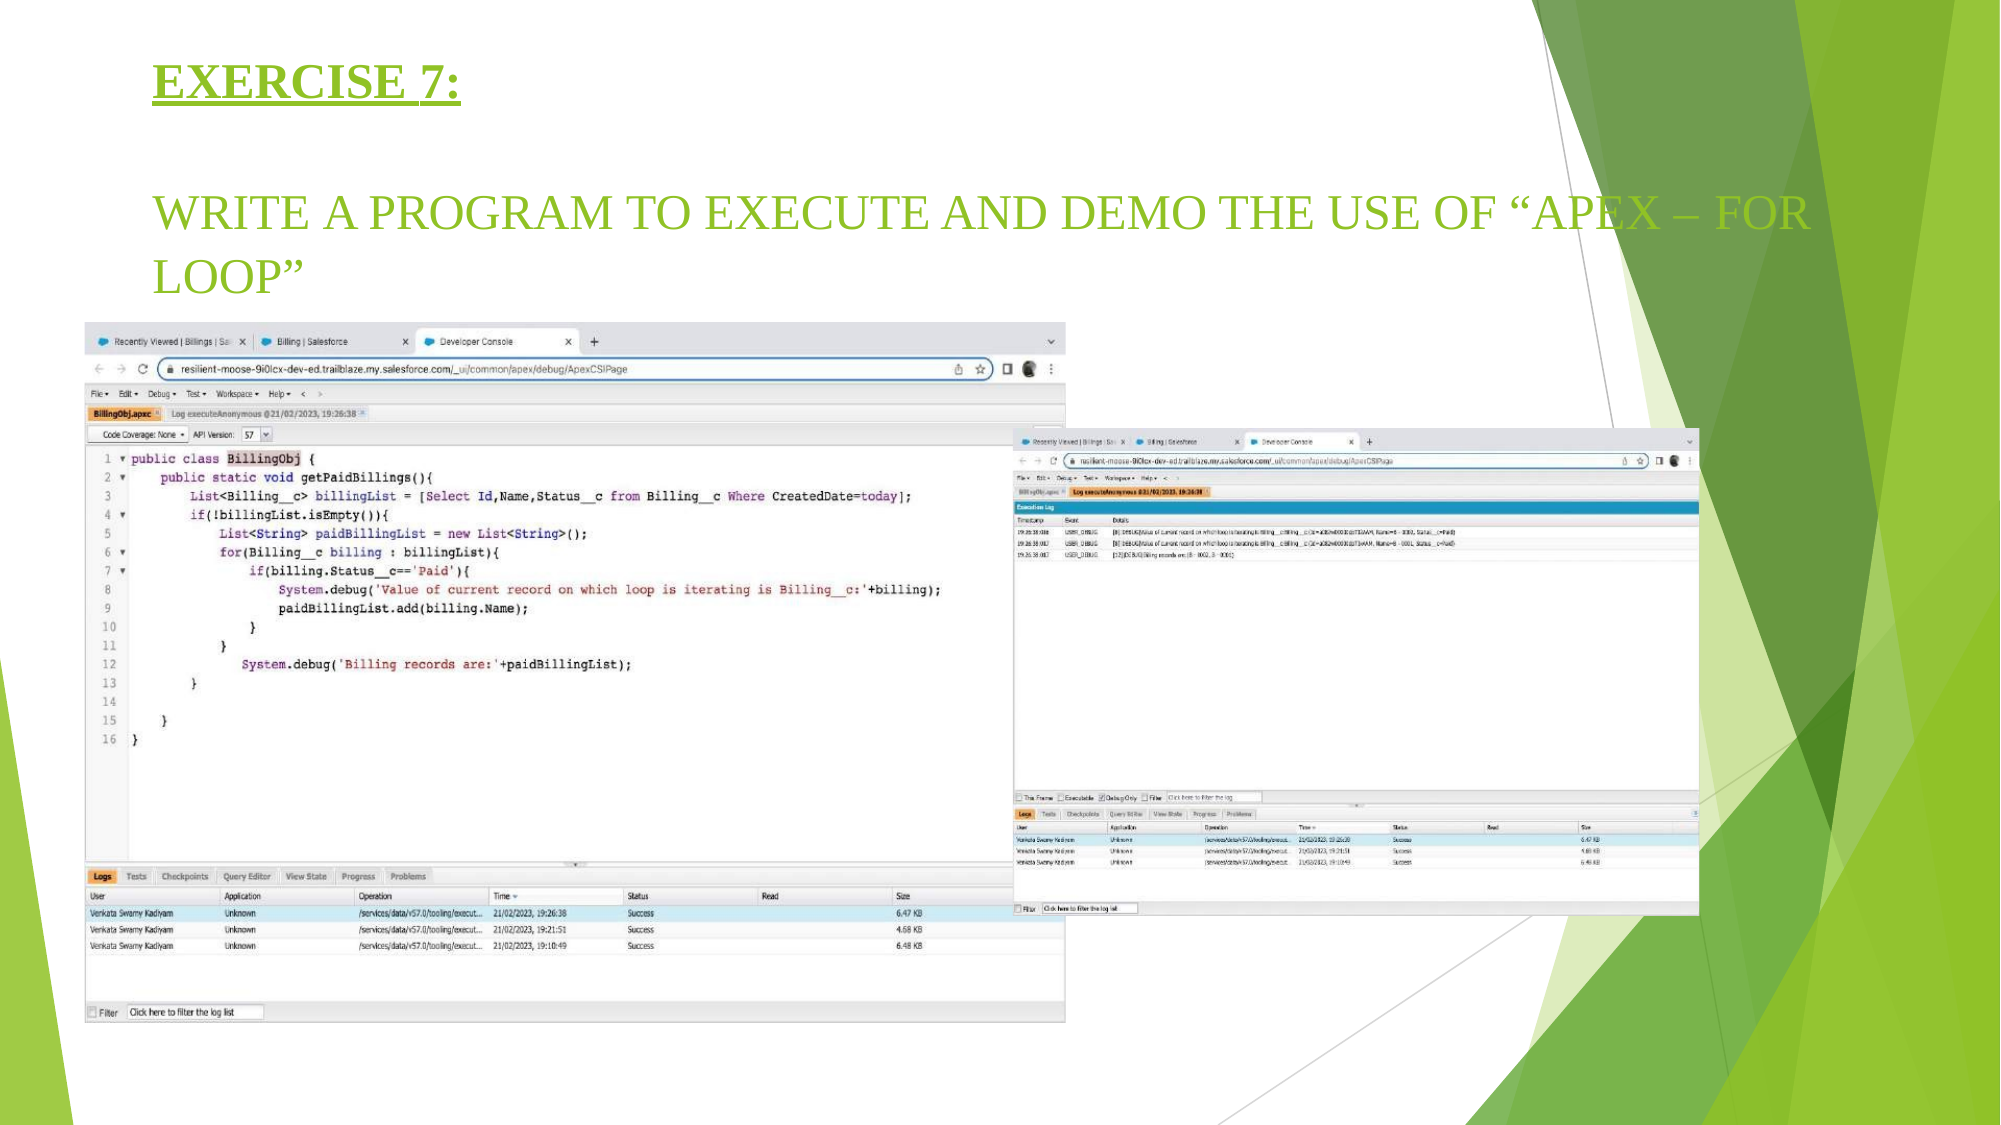

EXERCISE 7:

WRITE A PROGRAM TO EXECUTE AND DEMO THE USE OF “APEX – FOR
LOOP”